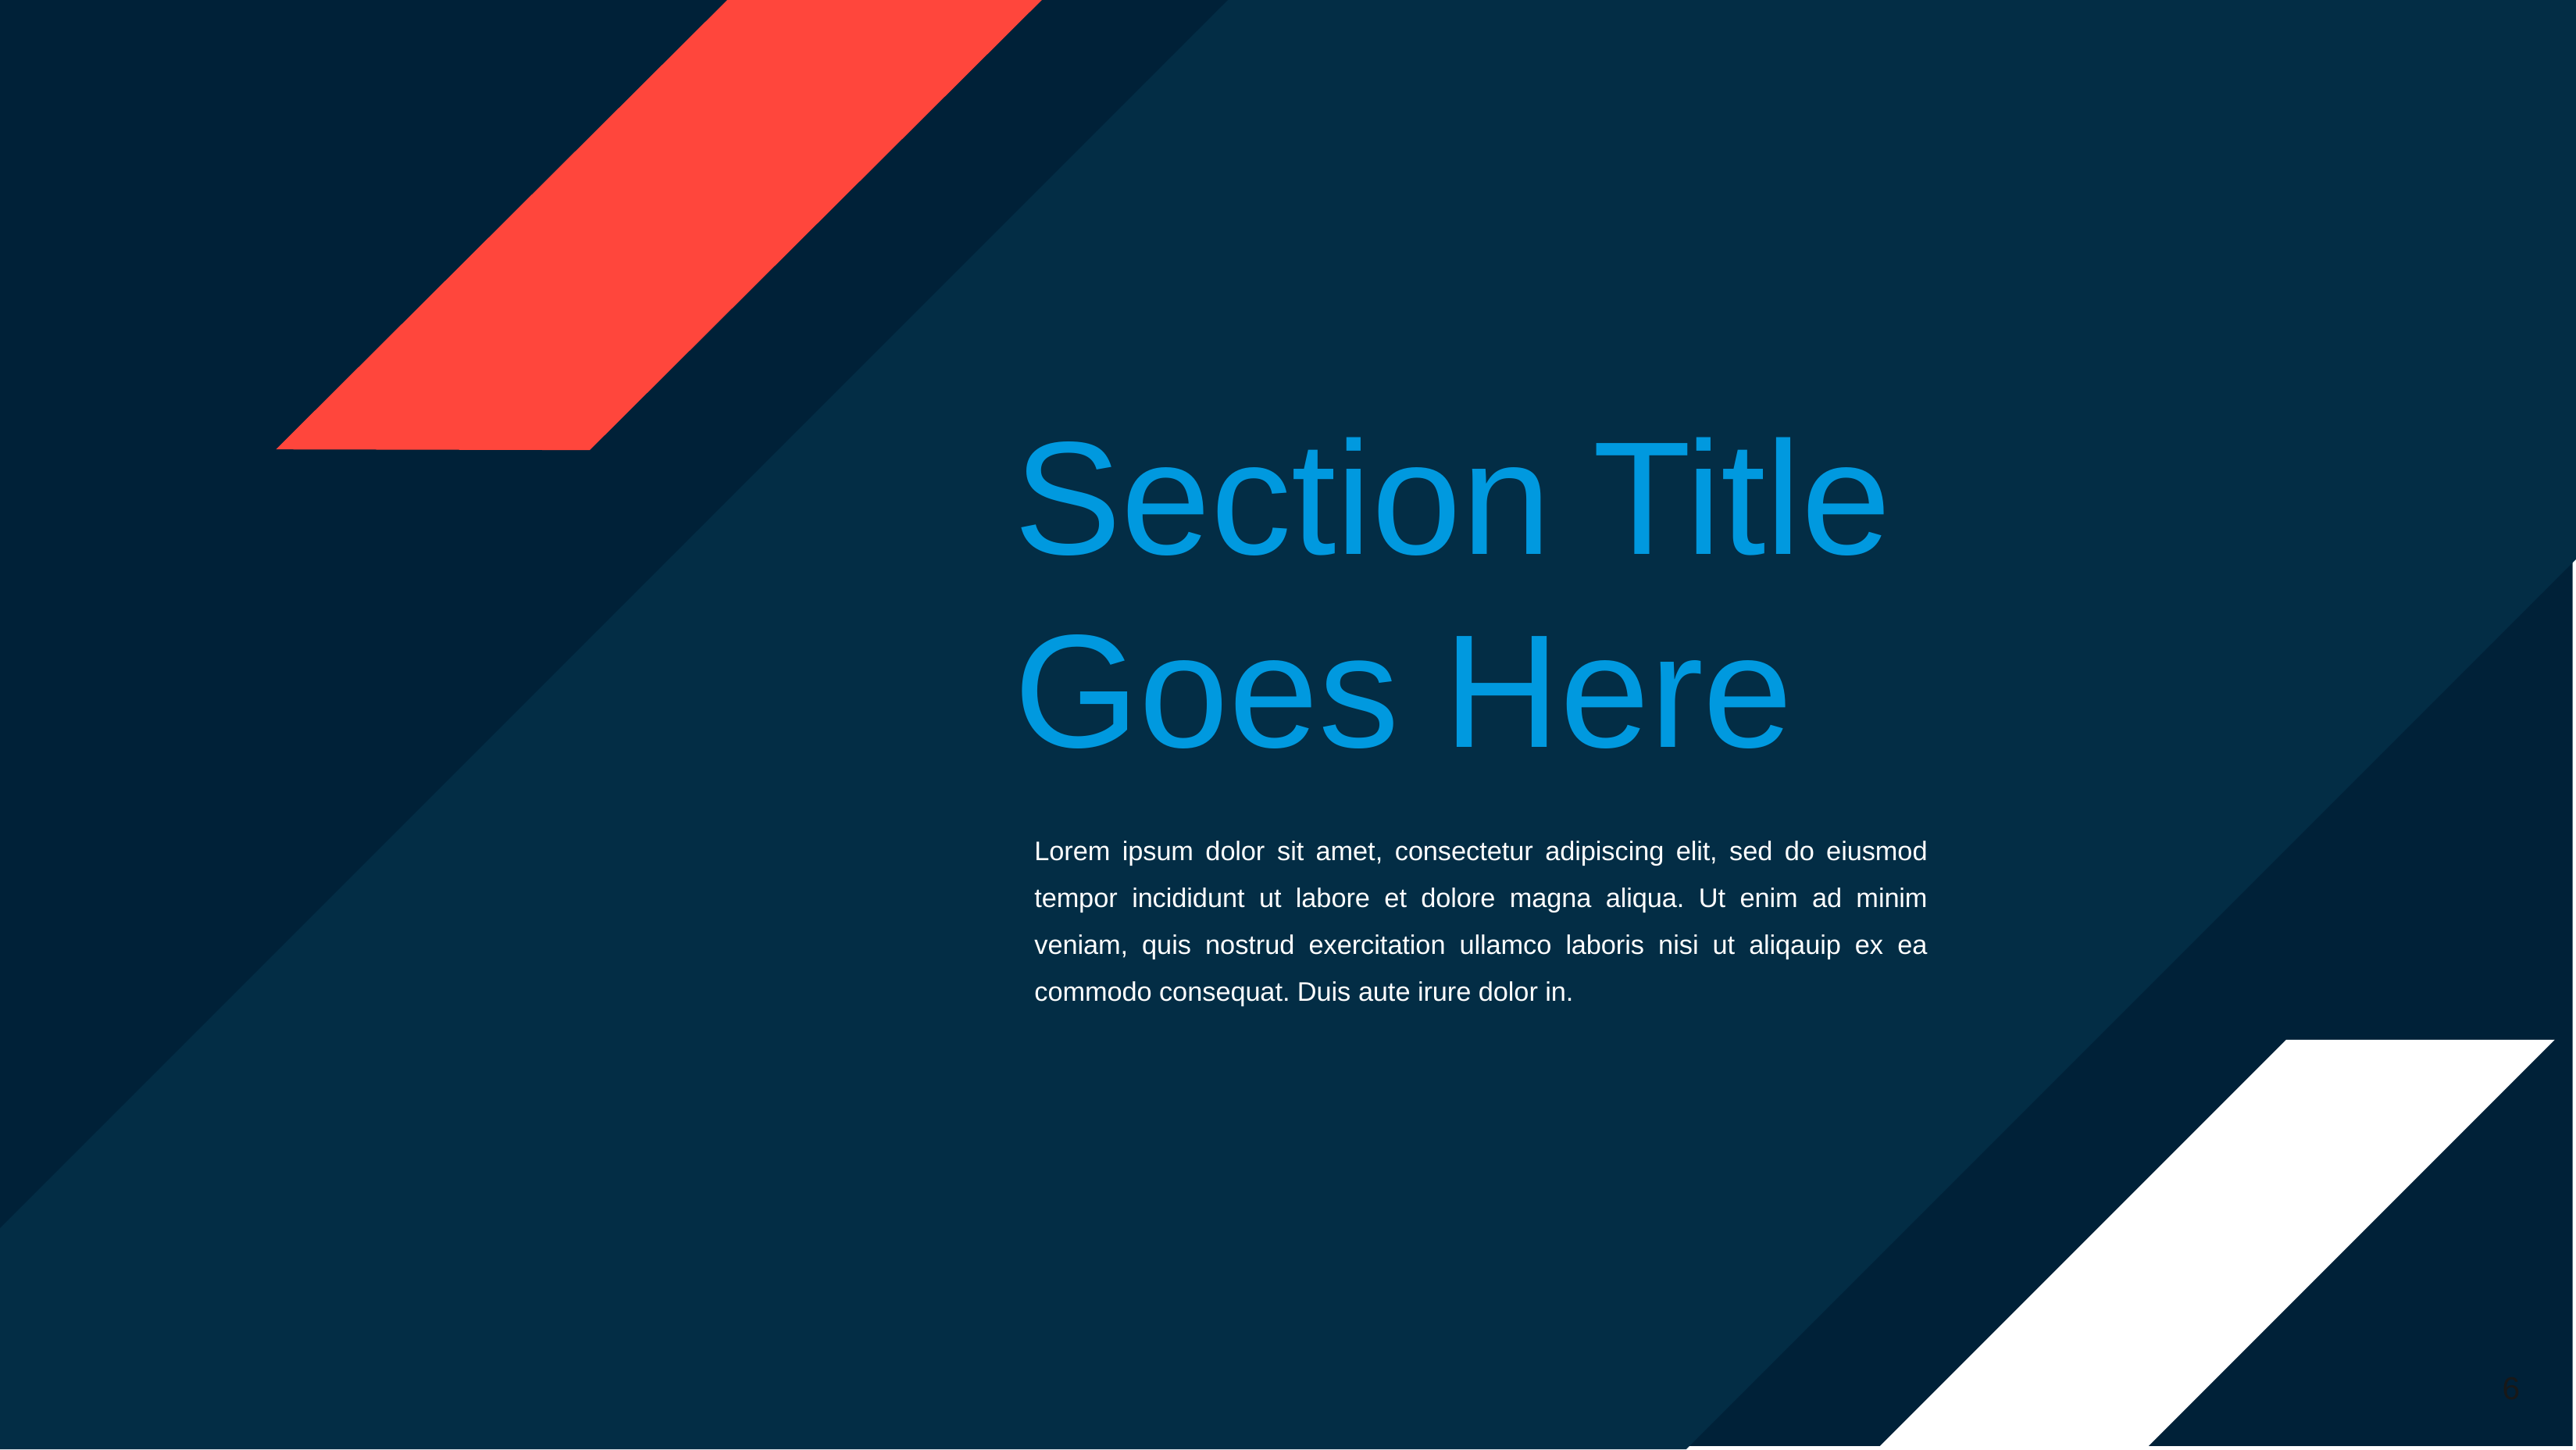

SECTION TITLE SLIDE
# Section Title Goes Here
Lorem ipsum dolor sit amet, consectetur adipiscing elit, sed do eiusmod tempor incididunt ut labore et dolore magna aliqua. Ut enim ad minim veniam, quis nostrud exercitation ullamco laboris nisi ut aliqauip ex ea commodo consequat. Duis aute irure dolor in.
6